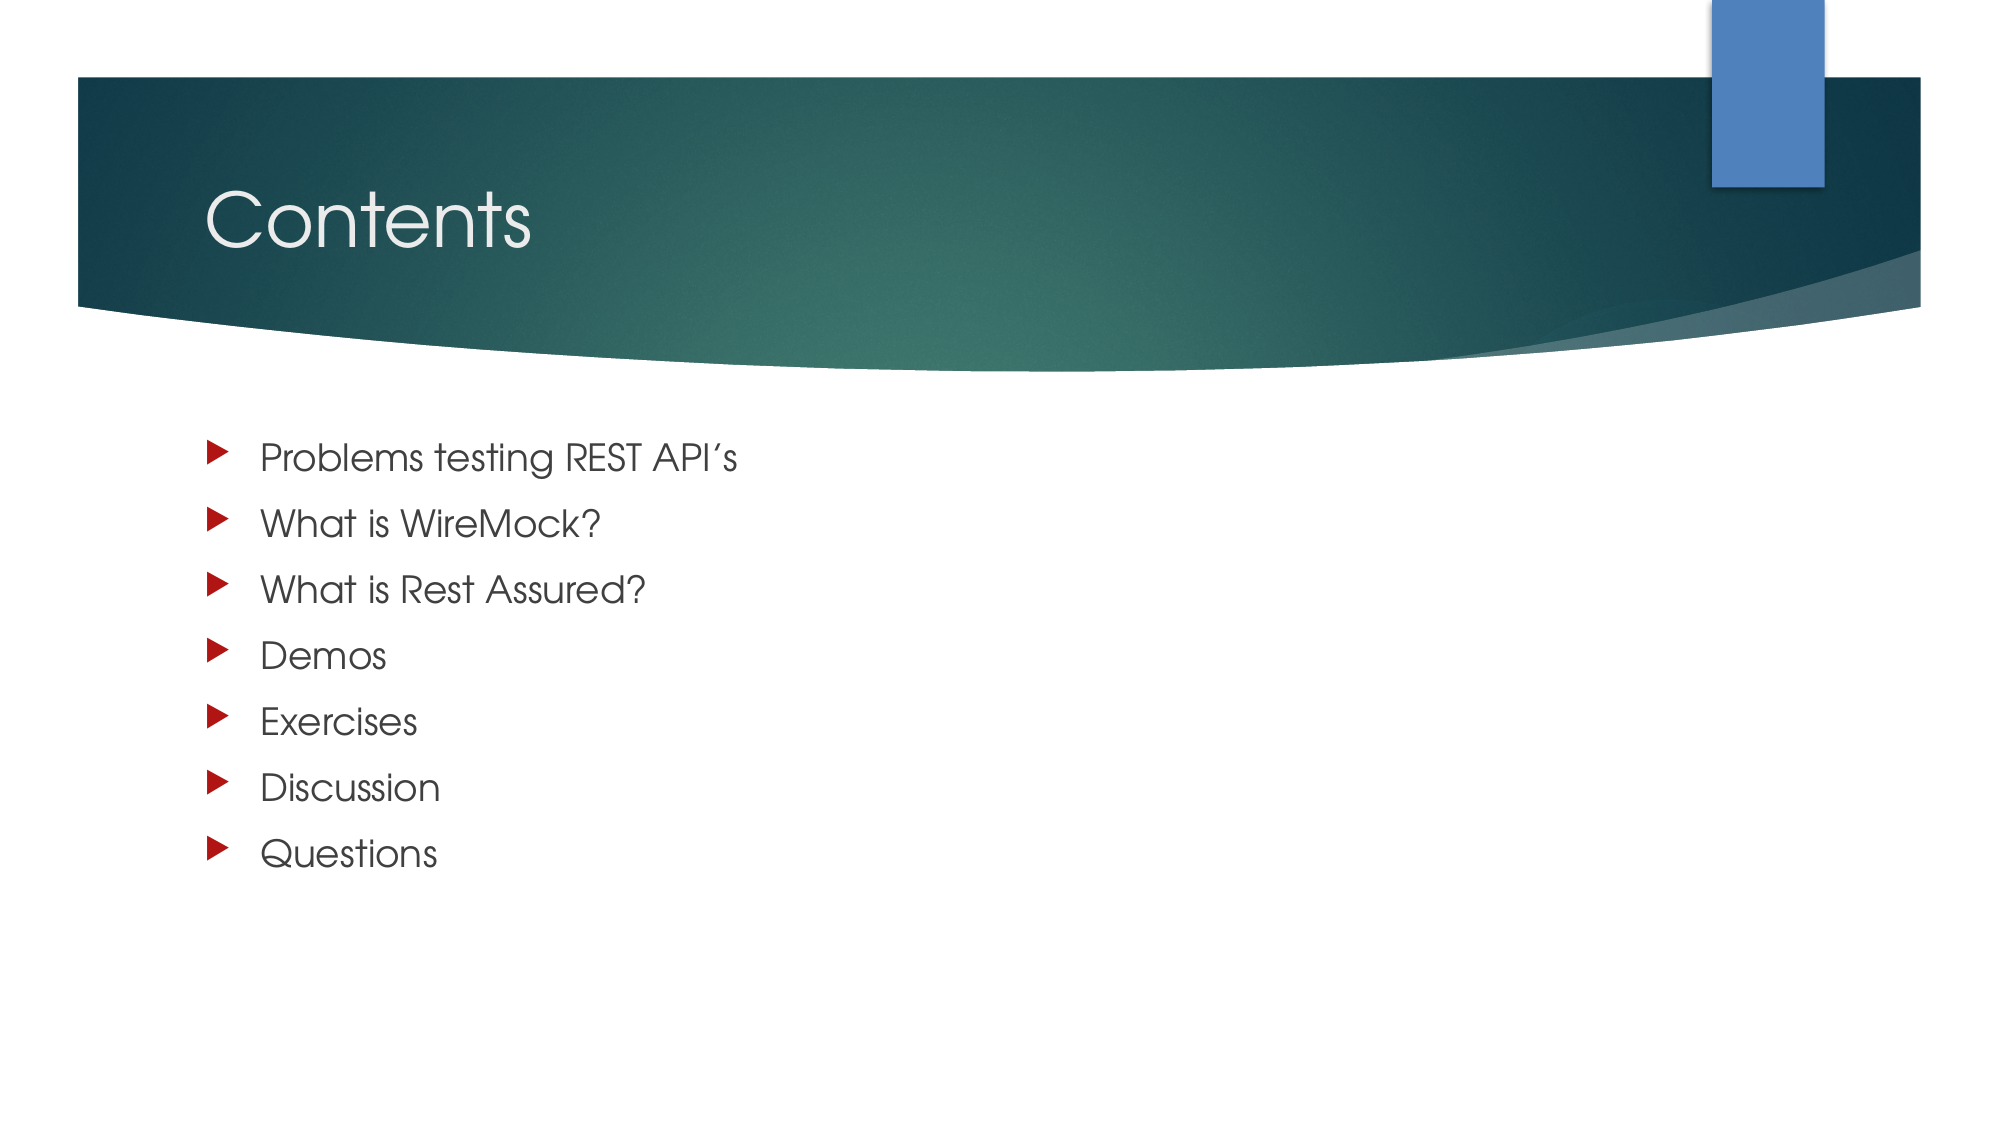

Contents
Problems testing REST API’s
What is WireMock?
What is Rest Assured?
Demos
Exercises
Discussion
Questions